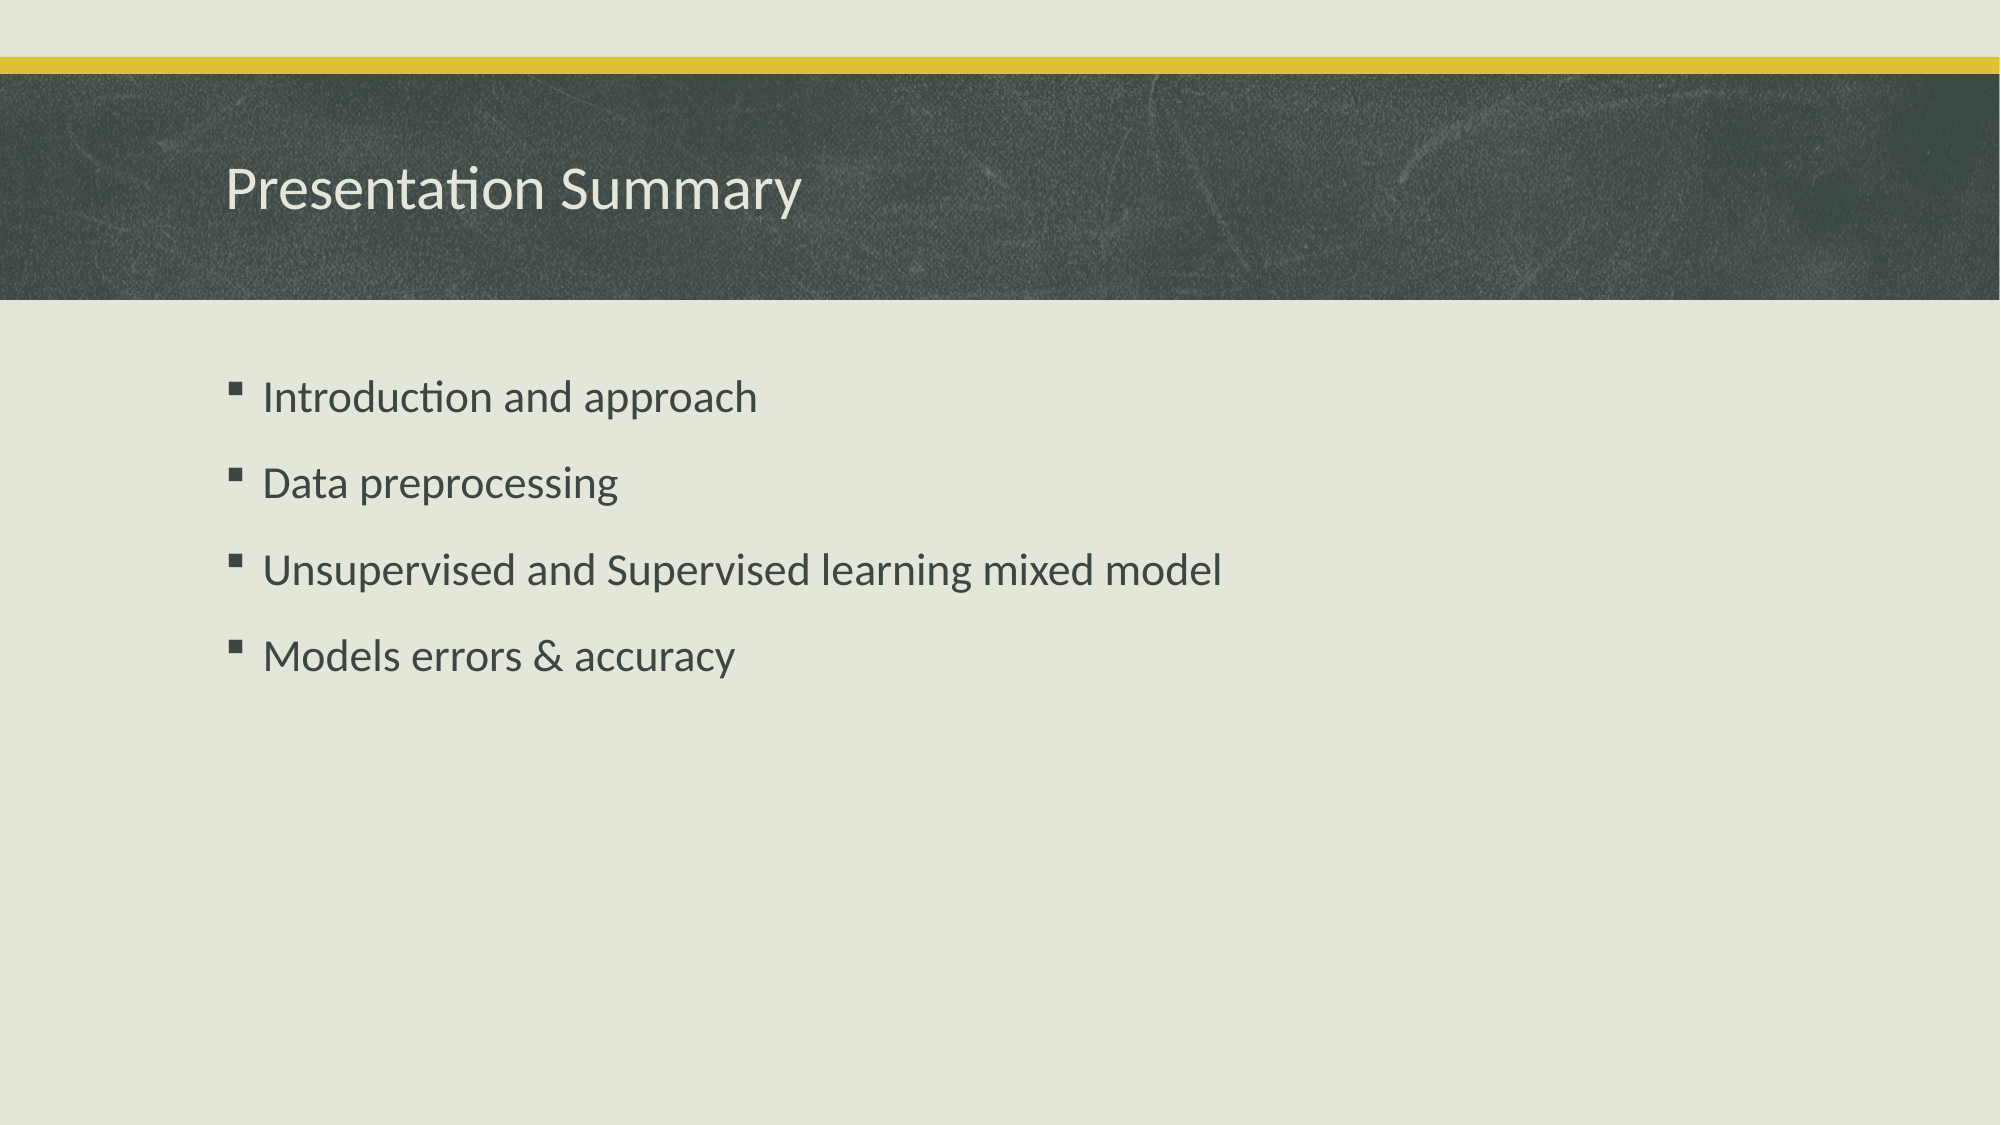

# Presentation Summary
Introduction and approach
Data preprocessing
Unsupervised and Supervised learning mixed model
Models errors & accuracy